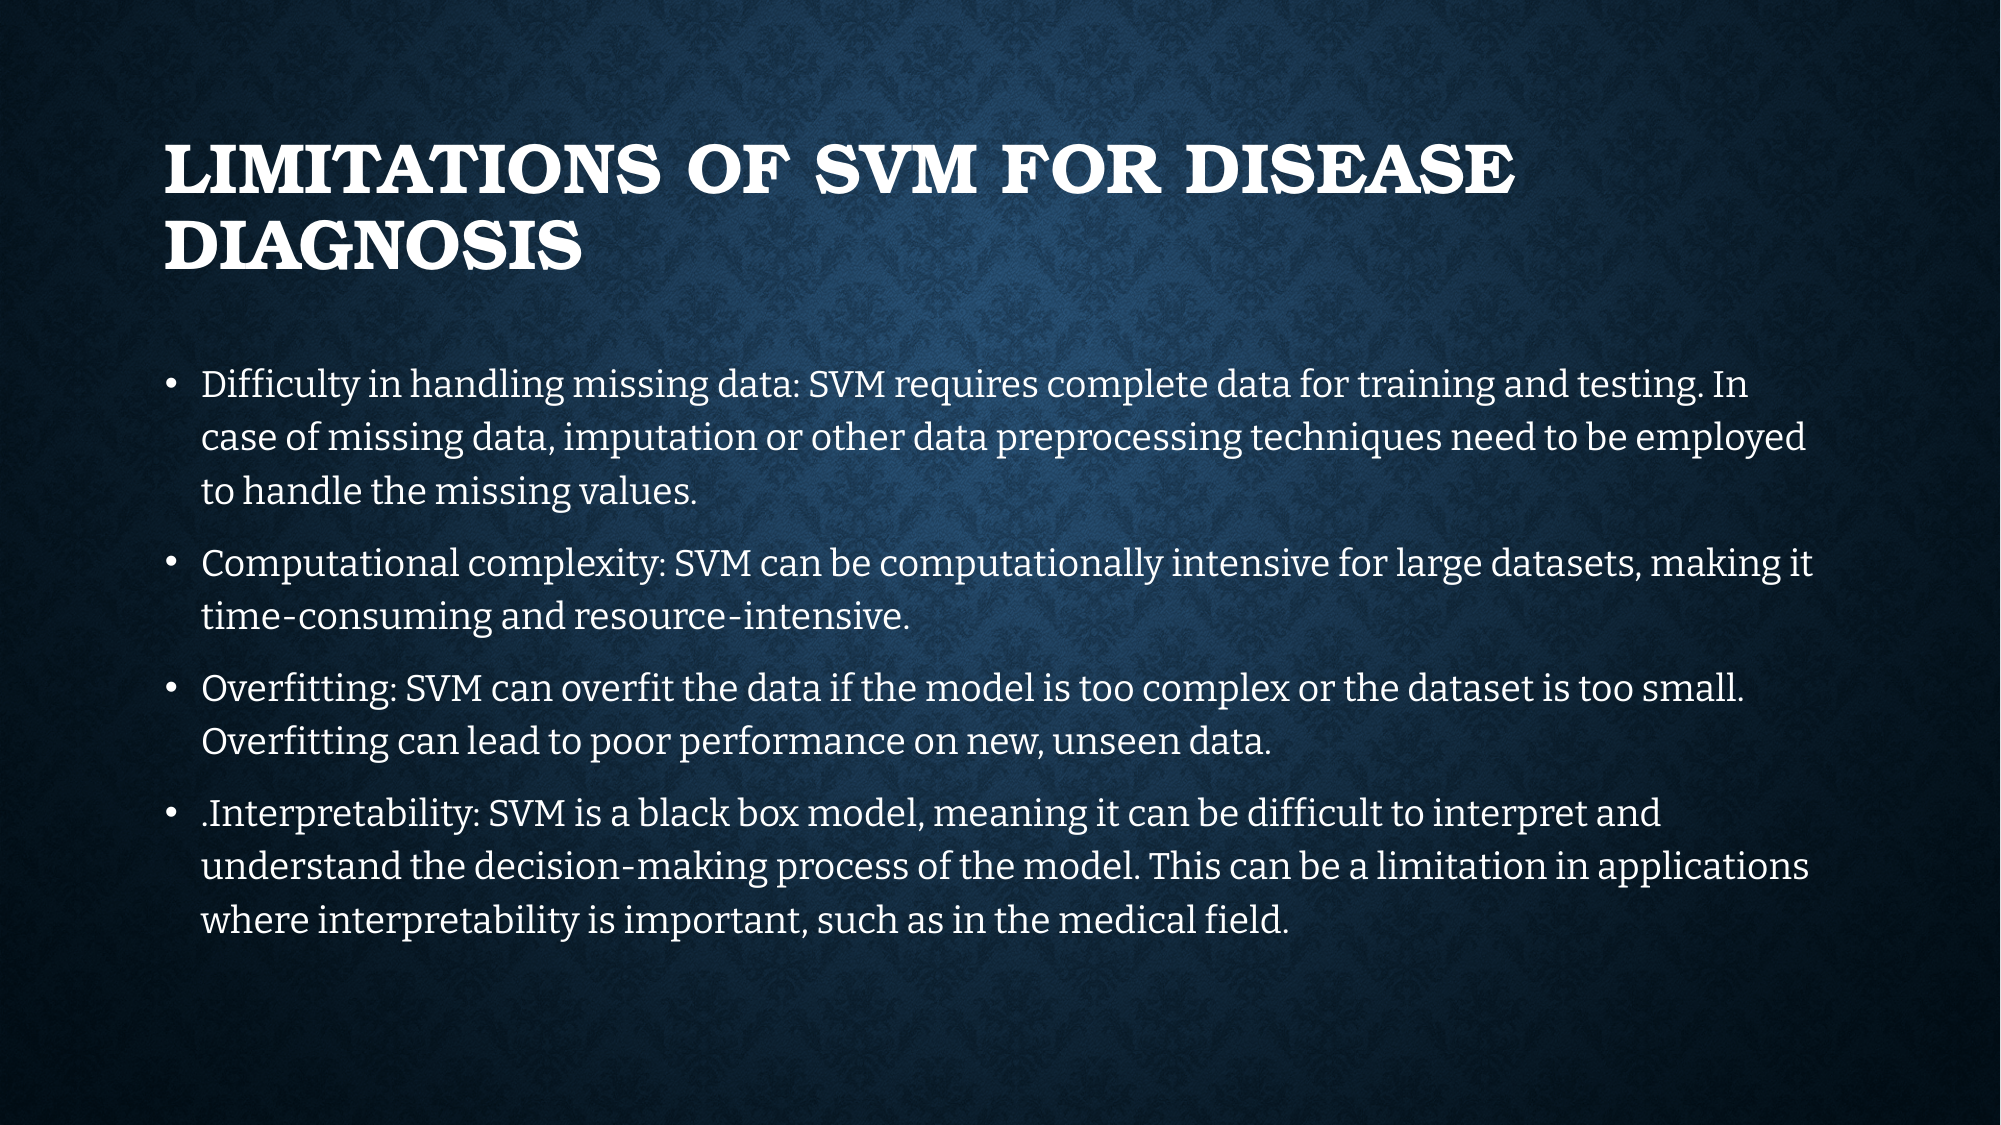

# Limitations of SVM for Disease Diagnosis
Difficulty in handling missing data: SVM requires complete data for training and testing. In case of missing data, imputation or other data preprocessing techniques need to be employed to handle the missing values.
Computational complexity: SVM can be computationally intensive for large datasets, making it time-consuming and resource-intensive.
Overfitting: SVM can overfit the data if the model is too complex or the dataset is too small. Overfitting can lead to poor performance on new, unseen data.
.Interpretability: SVM is a black box model, meaning it can be difficult to interpret and understand the decision-making process of the model. This can be a limitation in applications where interpretability is important, such as in the medical field.